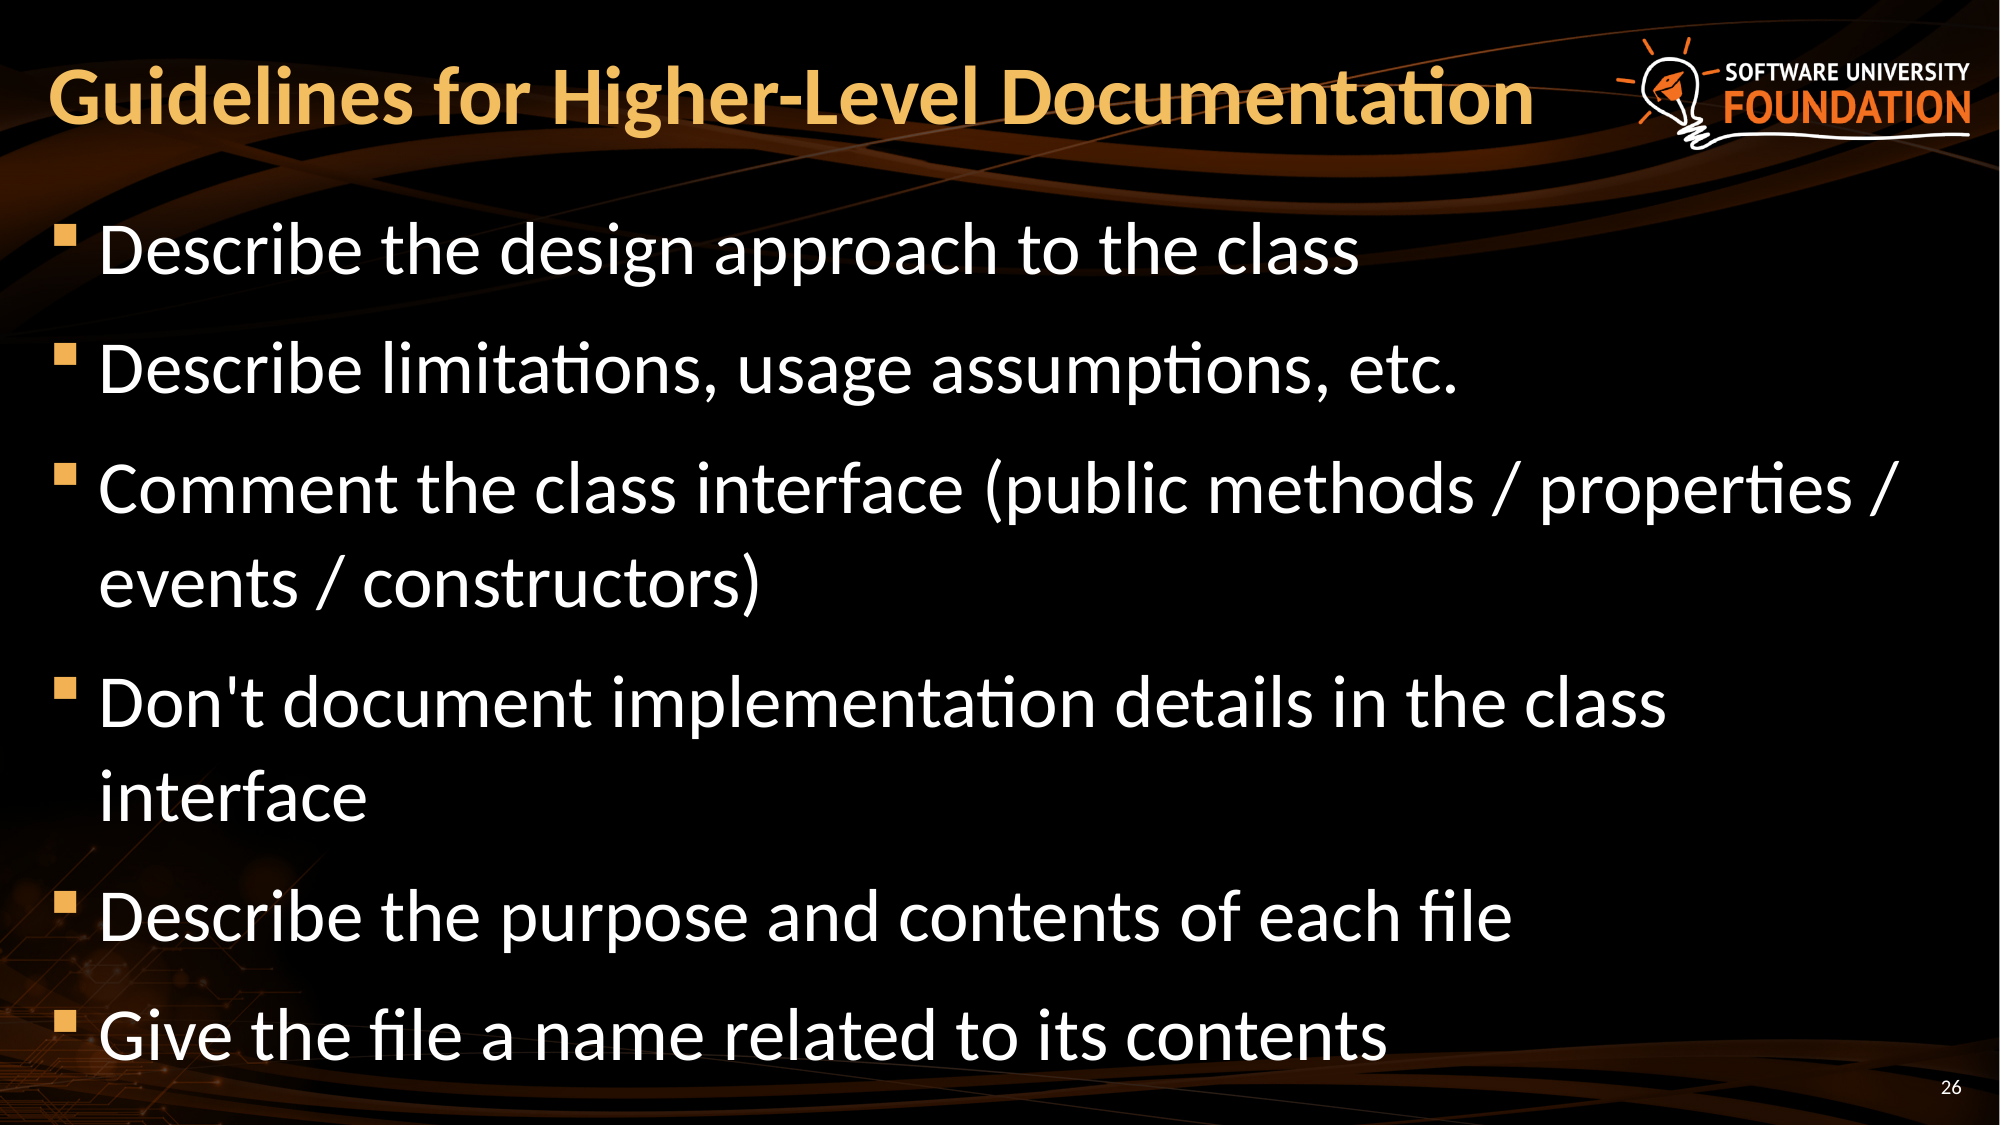

# Guidelines for Higher-Level Documentation
Describe the design approach to the class
Describe limitations, usage assumptions, etc.
Comment the class interface (public methods / properties / events / constructors)
Don't document implementation details in the class interface
Describe the purpose and contents of each file
Give the file a name related to its contents
26